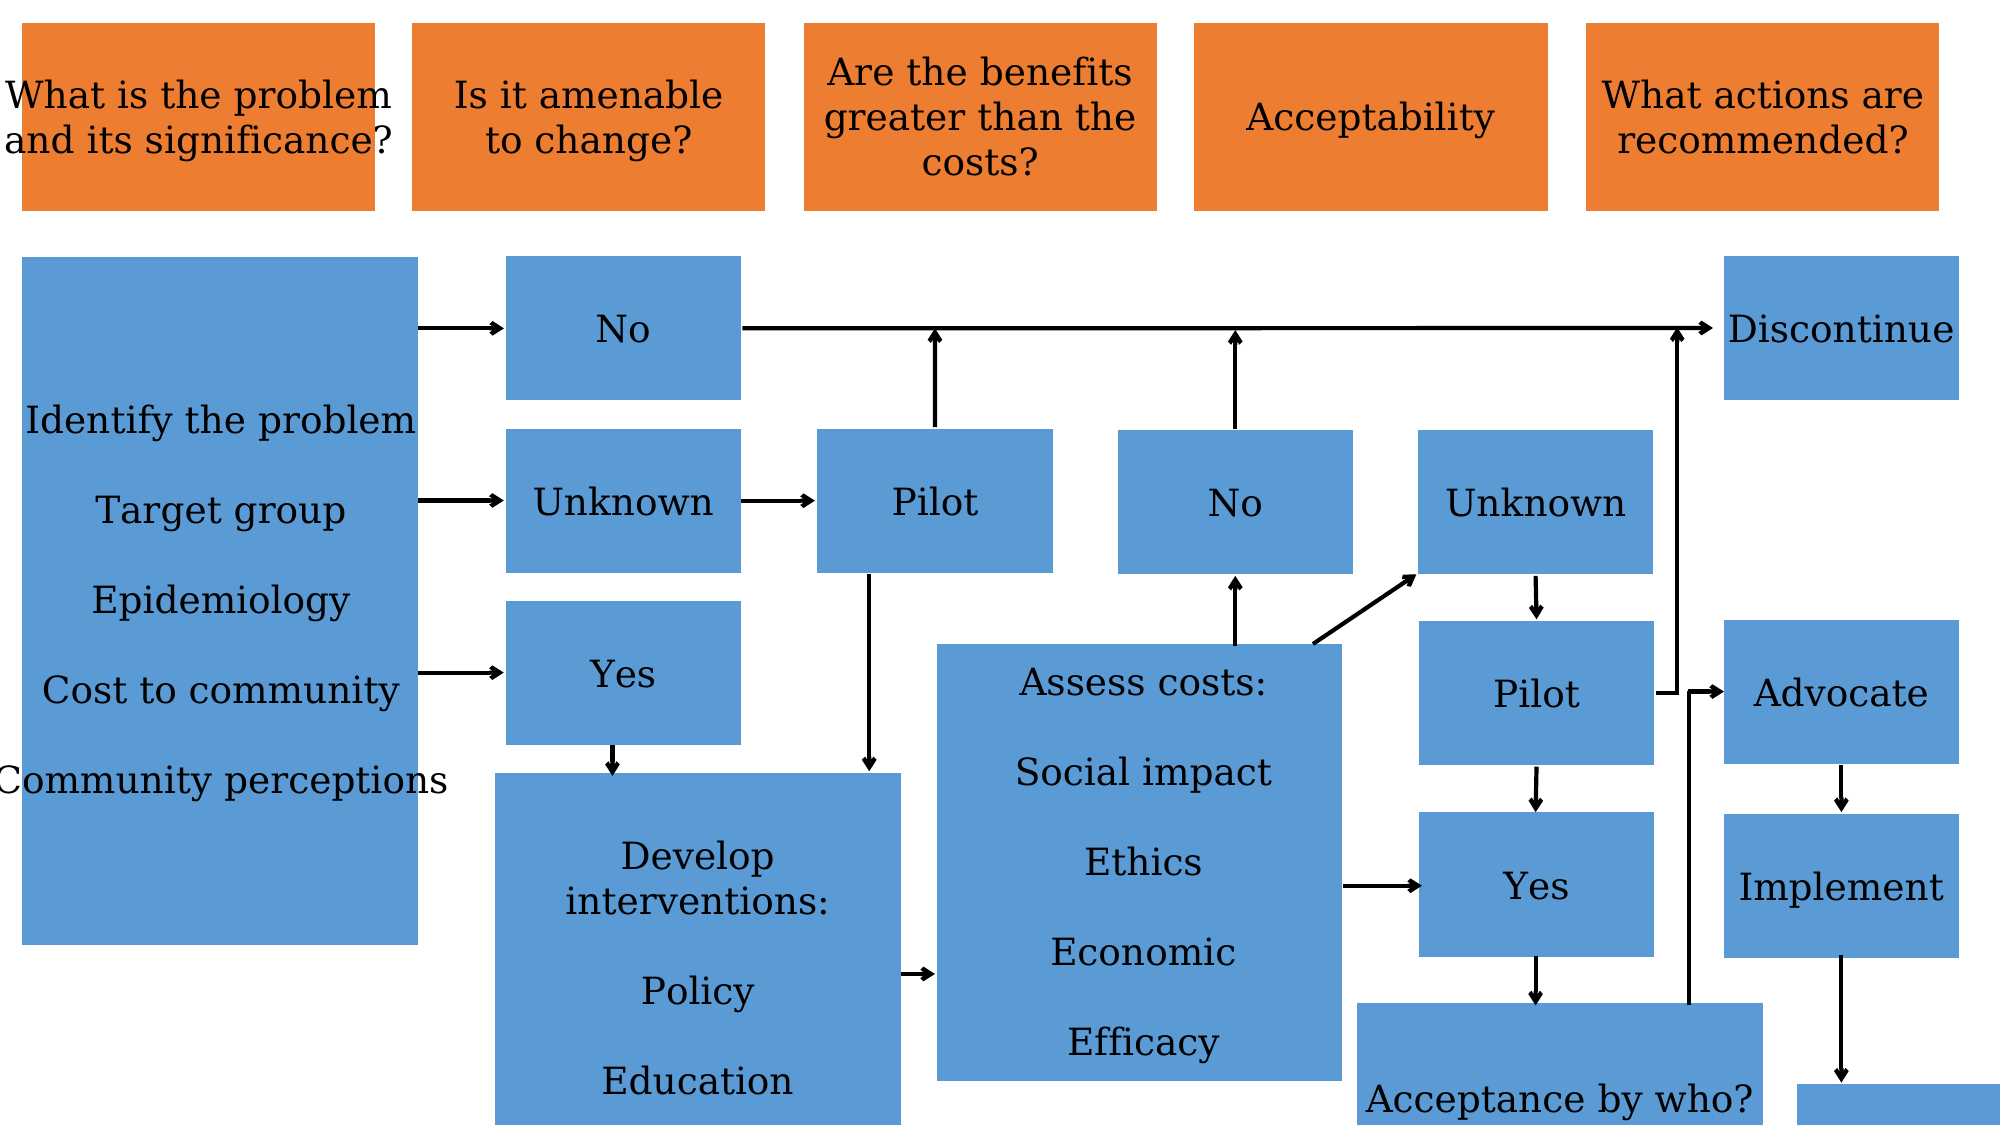

Are the benefits
greater than the
costs?
Is it amenable
to change?
What is the problem
and its significance?
What actions are
recommended?
Acceptability

No
Discontinue
Identify the problem

Target group

Epidemiology

Cost to community

Community perceptions

Unknown
Pilot
No
Unknown

Yes

Assess costs:

Social impact

Ethics

Economic

Efficacy
Advocate
Pilot

Develop interventions:
Policy

Education

Environmental
Yes
Implement

Acceptance by who?

Low levels of
acceptance?

High levels of actions?

Monitor